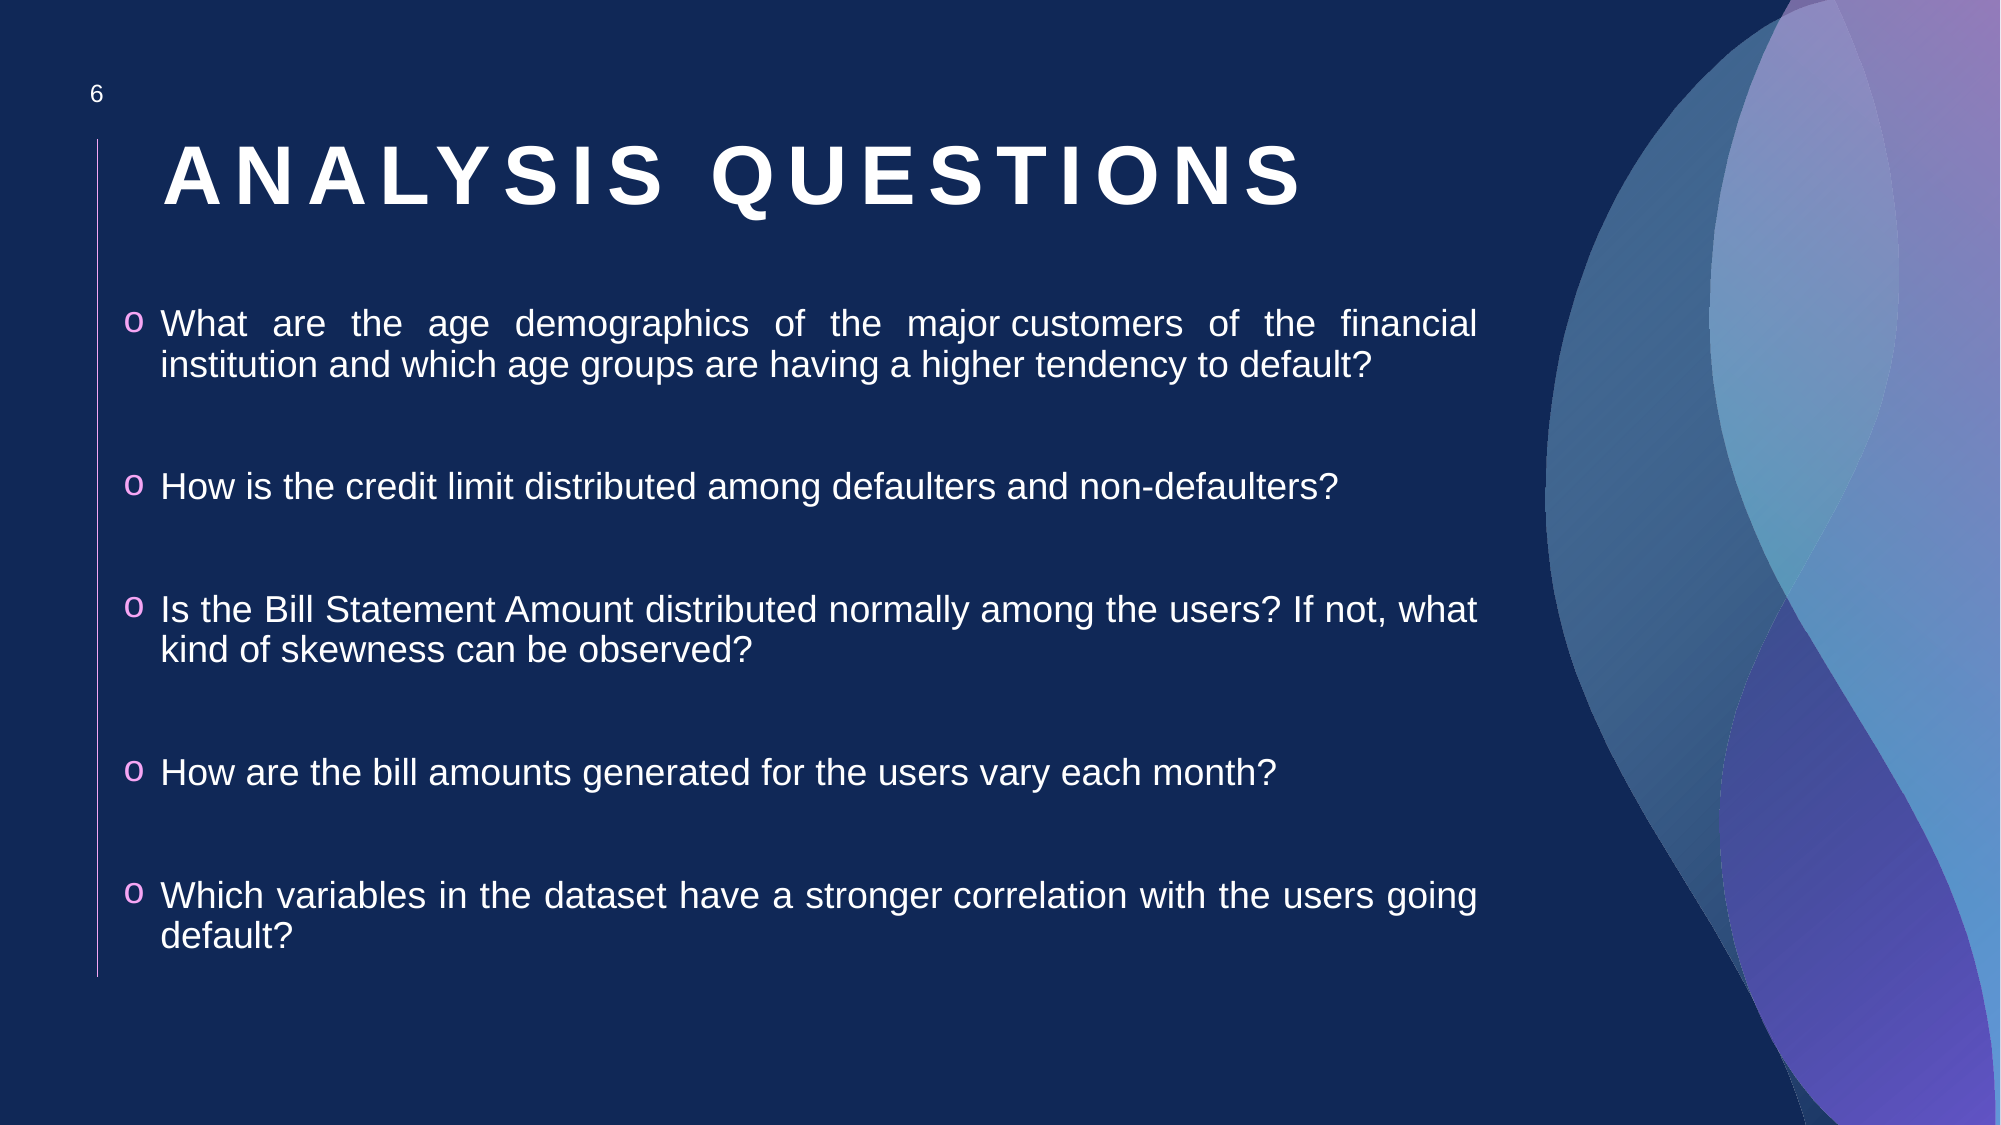

6
# Analysis questions

What are the age demographics of the major customers of the financial institution and which age groups are having a higher tendency to default?

How is the credit limit distributed among defaulters and non-defaulters?

Is the Bill Statement Amount distributed normally among the users? If not, what kind of skewness can be observed?

How are the bill amounts generated for the users vary each month?

Which variables in the dataset have a stronger correlation with the users going default?